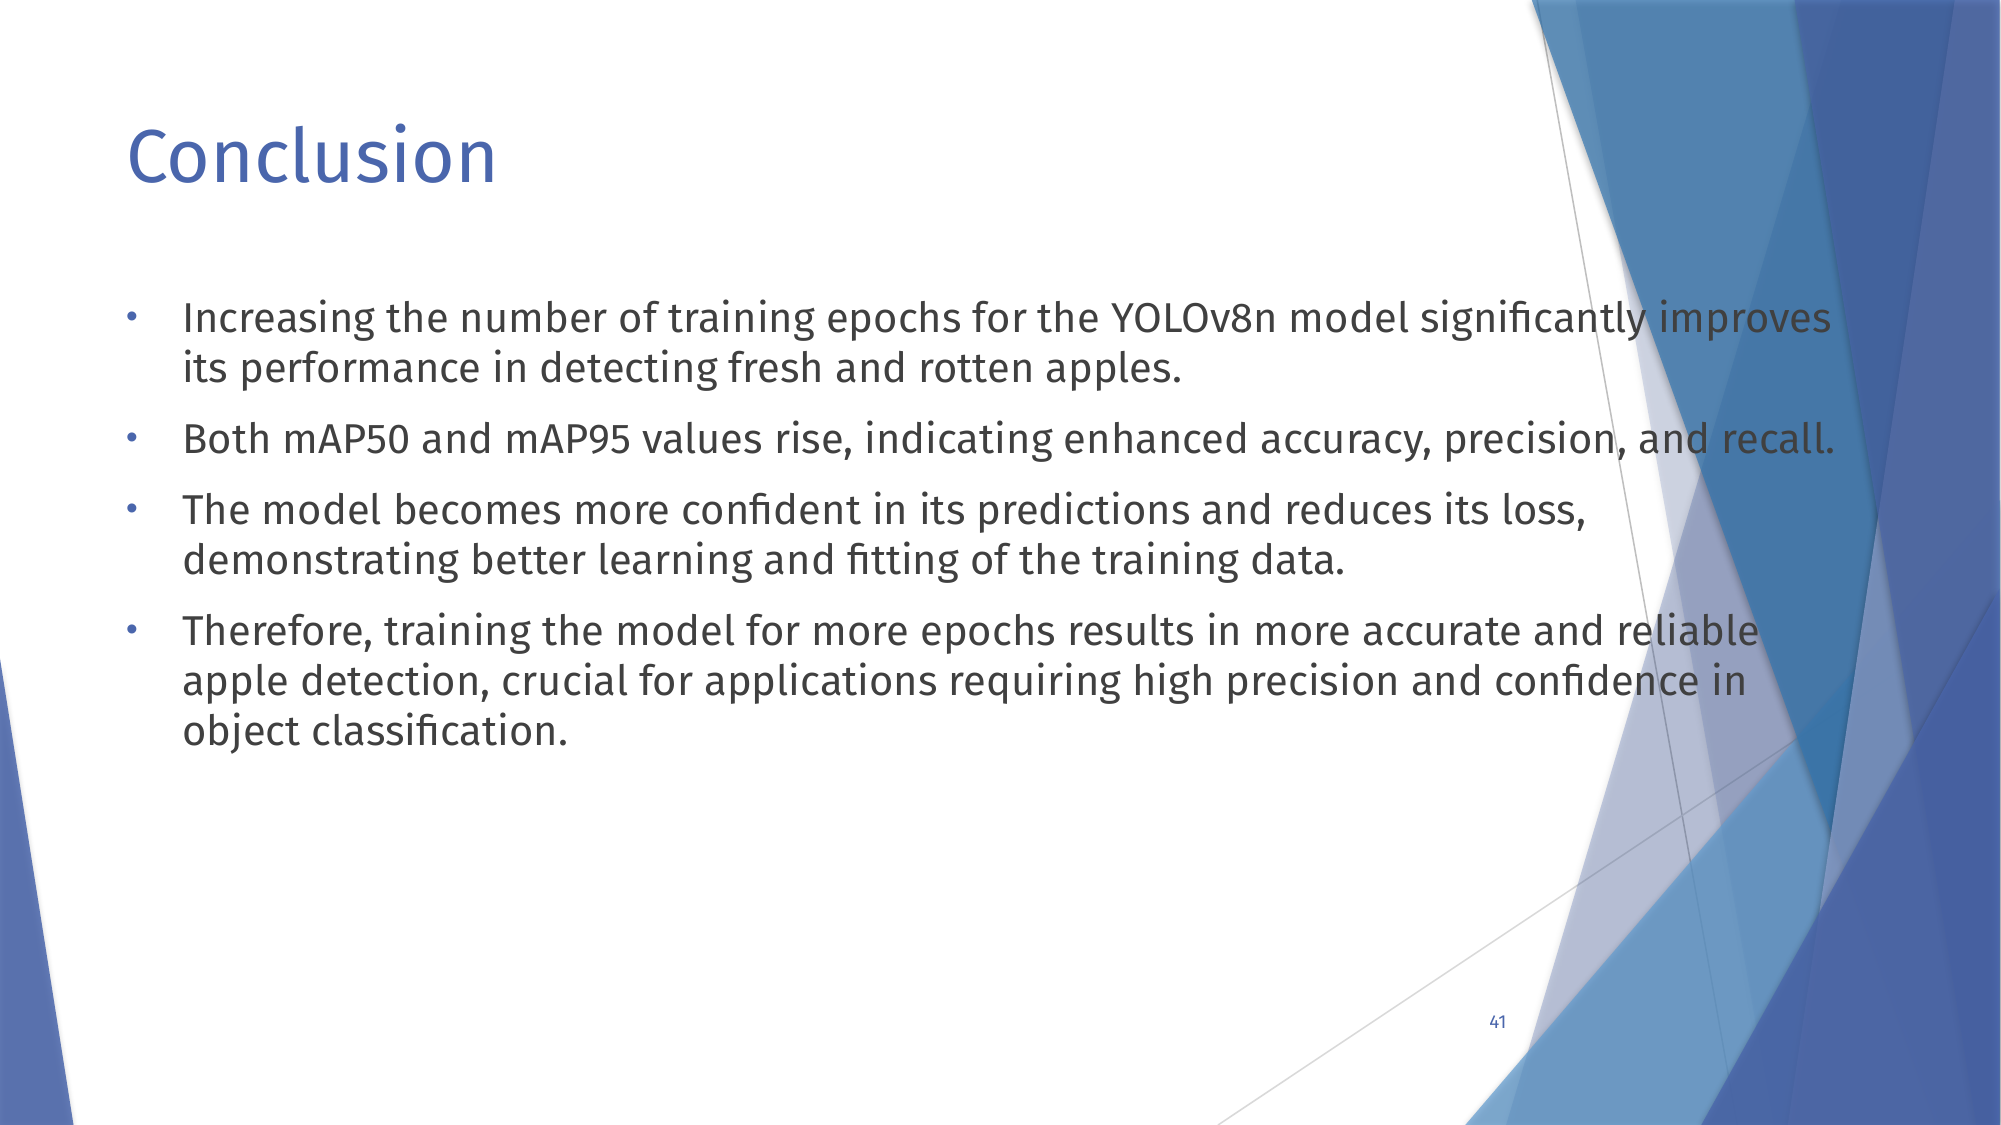

# Conclusion
Increasing the number of training epochs for the YOLOv8n model significantly improves its performance in detecting fresh and rotten apples.
Both mAP50 and mAP95 values rise, indicating enhanced accuracy, precision, and recall.
The model becomes more confident in its predictions and reduces its loss, demonstrating better learning and fitting of the training data.
Therefore, training the model for more epochs results in more accurate and reliable apple detection, crucial for applications requiring high precision and confidence in object classification.
41